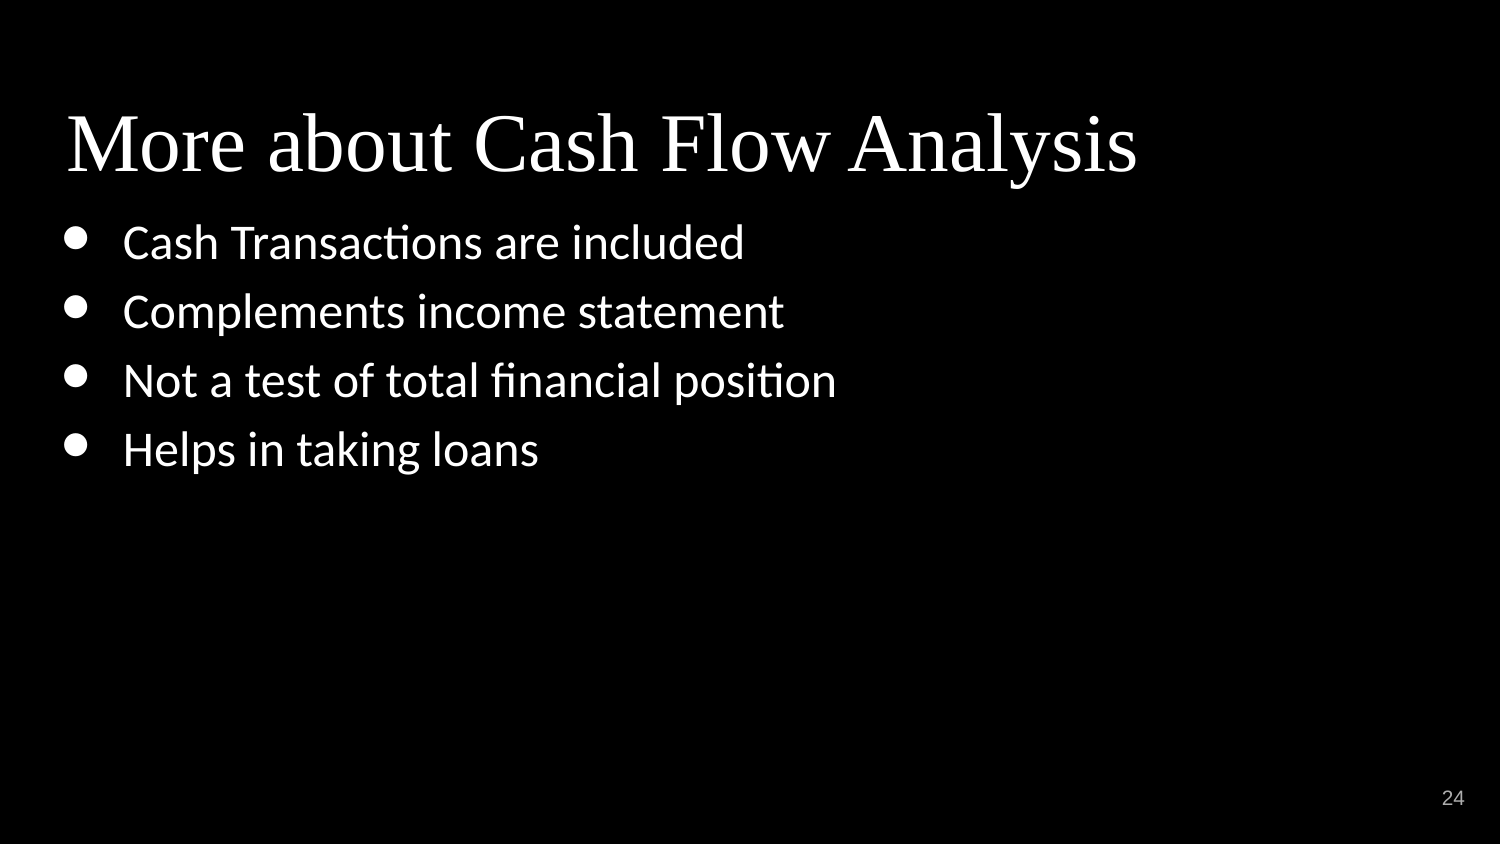

# More about Cash Flow Analysis
Cash Transactions are included
Complements income statement
Not a test of total financial position
Helps in taking loans

24